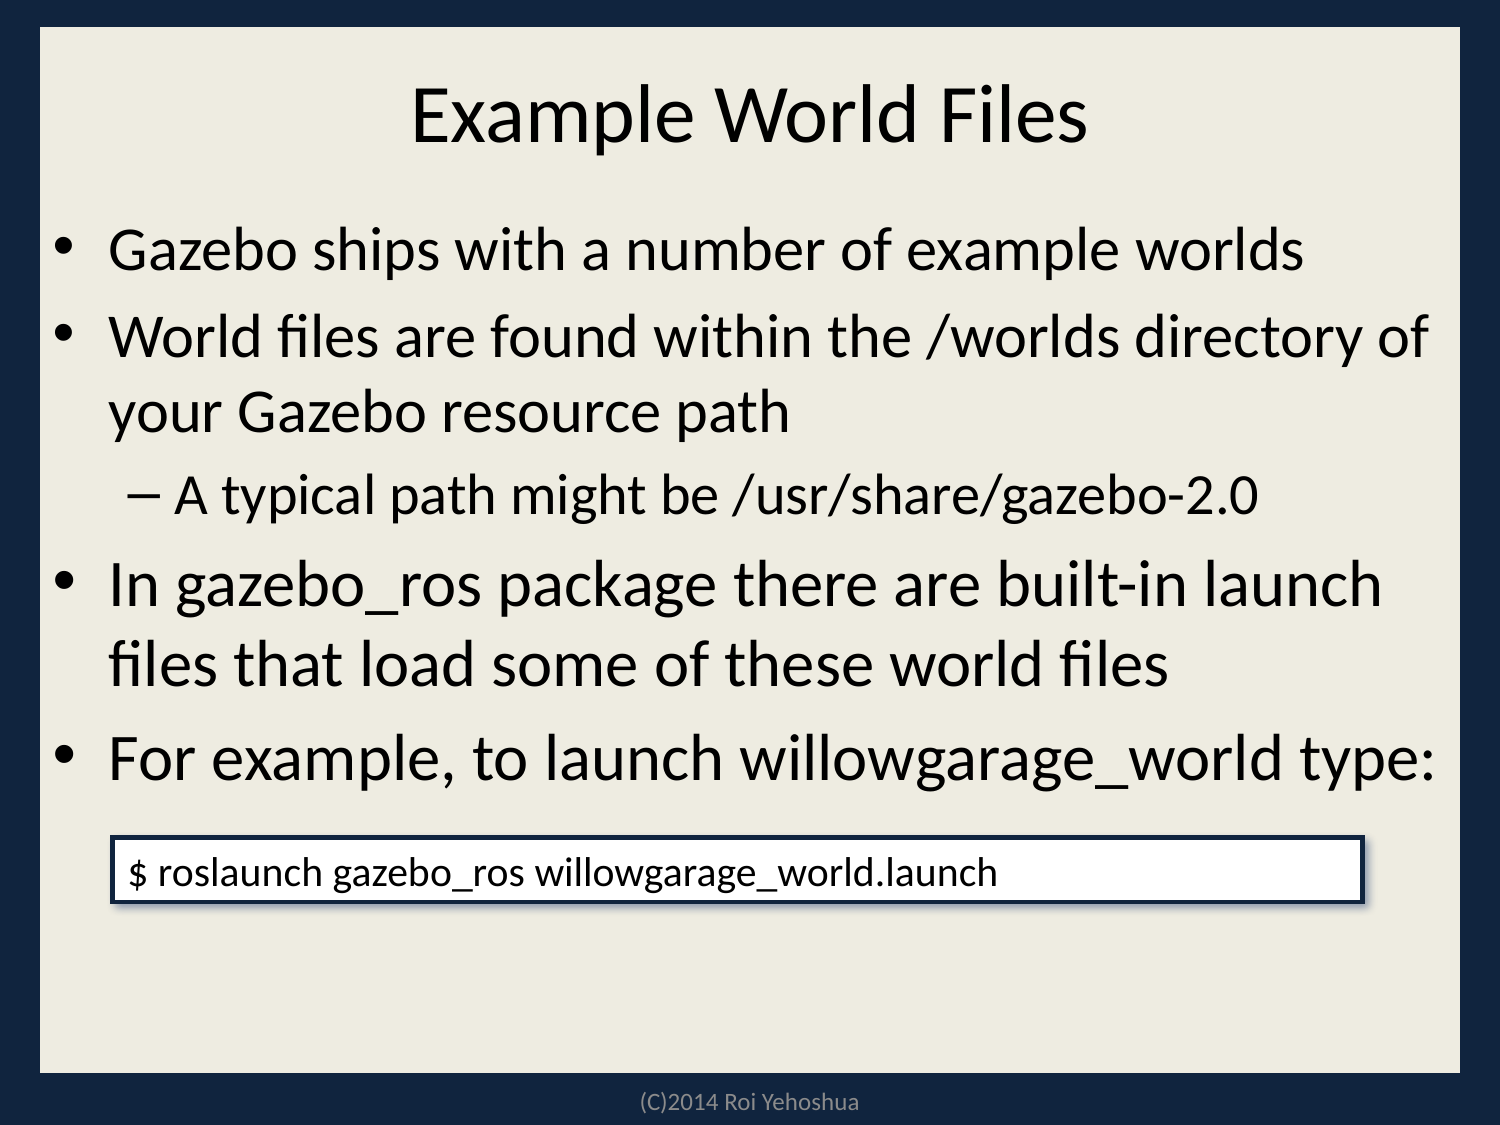

# Example World Files
Gazebo ships with a number of example worlds
World files are found within the /worlds directory of your Gazebo resource path
A typical path might be /usr/share/gazebo-2.0
In gazebo_ros package there are built-in launch files that load some of these world files
For example, to launch willowgarage_world type:

$ roslaunch gazebo_ros willowgarage_world.launch
(C)2014 Roi Yehoshua